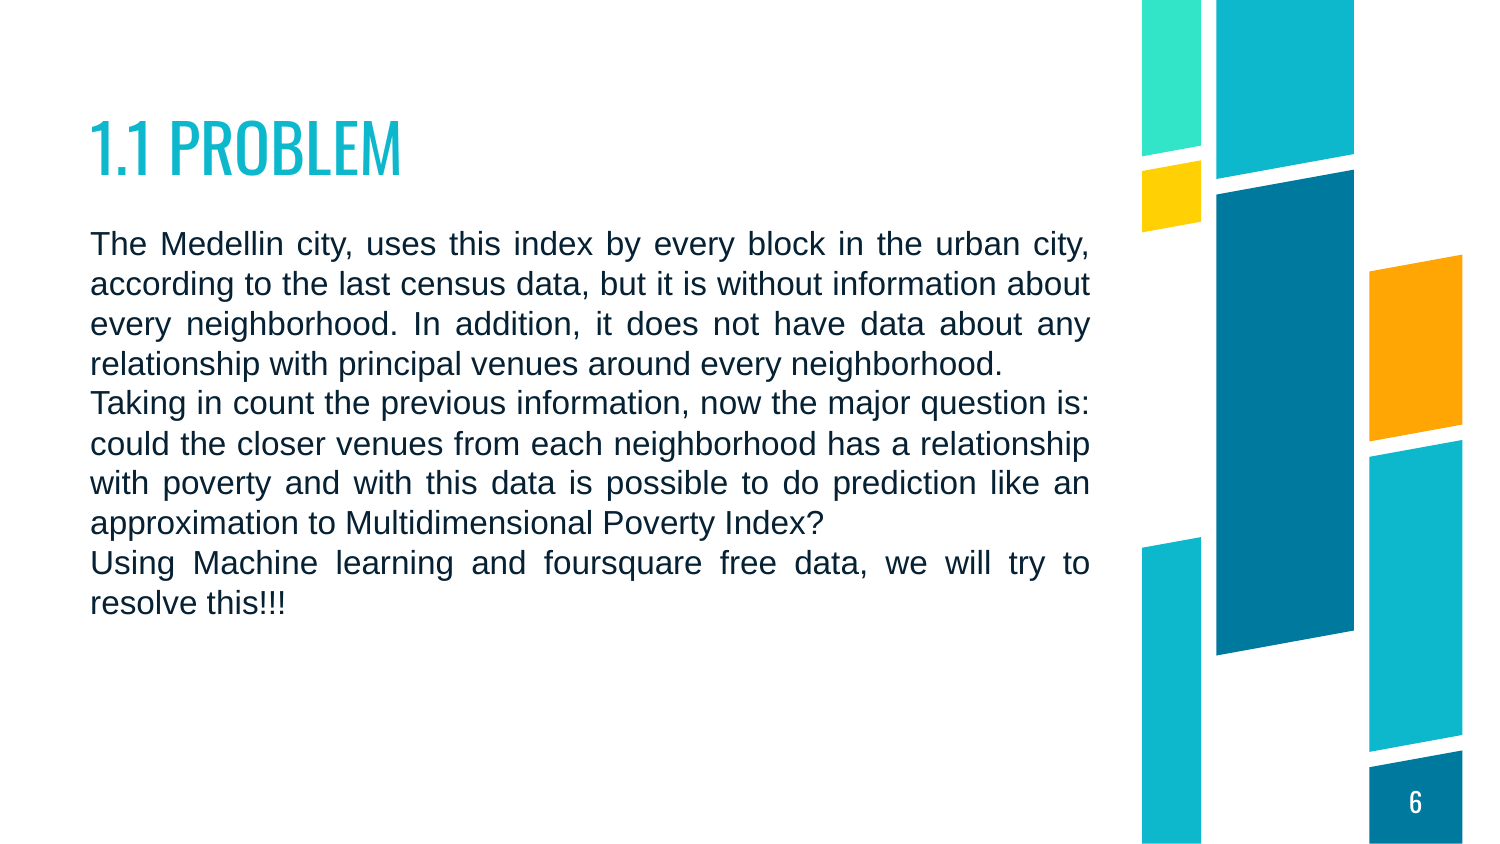

1.1 PROBLEM
The Medellin city, uses this index by every block in the urban city, according to the last census data, but it is without information about every neighborhood. In addition, it does not have data about any relationship with principal venues around every neighborhood.
Taking in count the previous information, now the major question is: could the closer venues from each neighborhood has a relationship with poverty and with this data is possible to do prediction like an approximation to Multidimensional Poverty Index?
Using Machine learning and foursquare free data, we will try to resolve this!!!

6